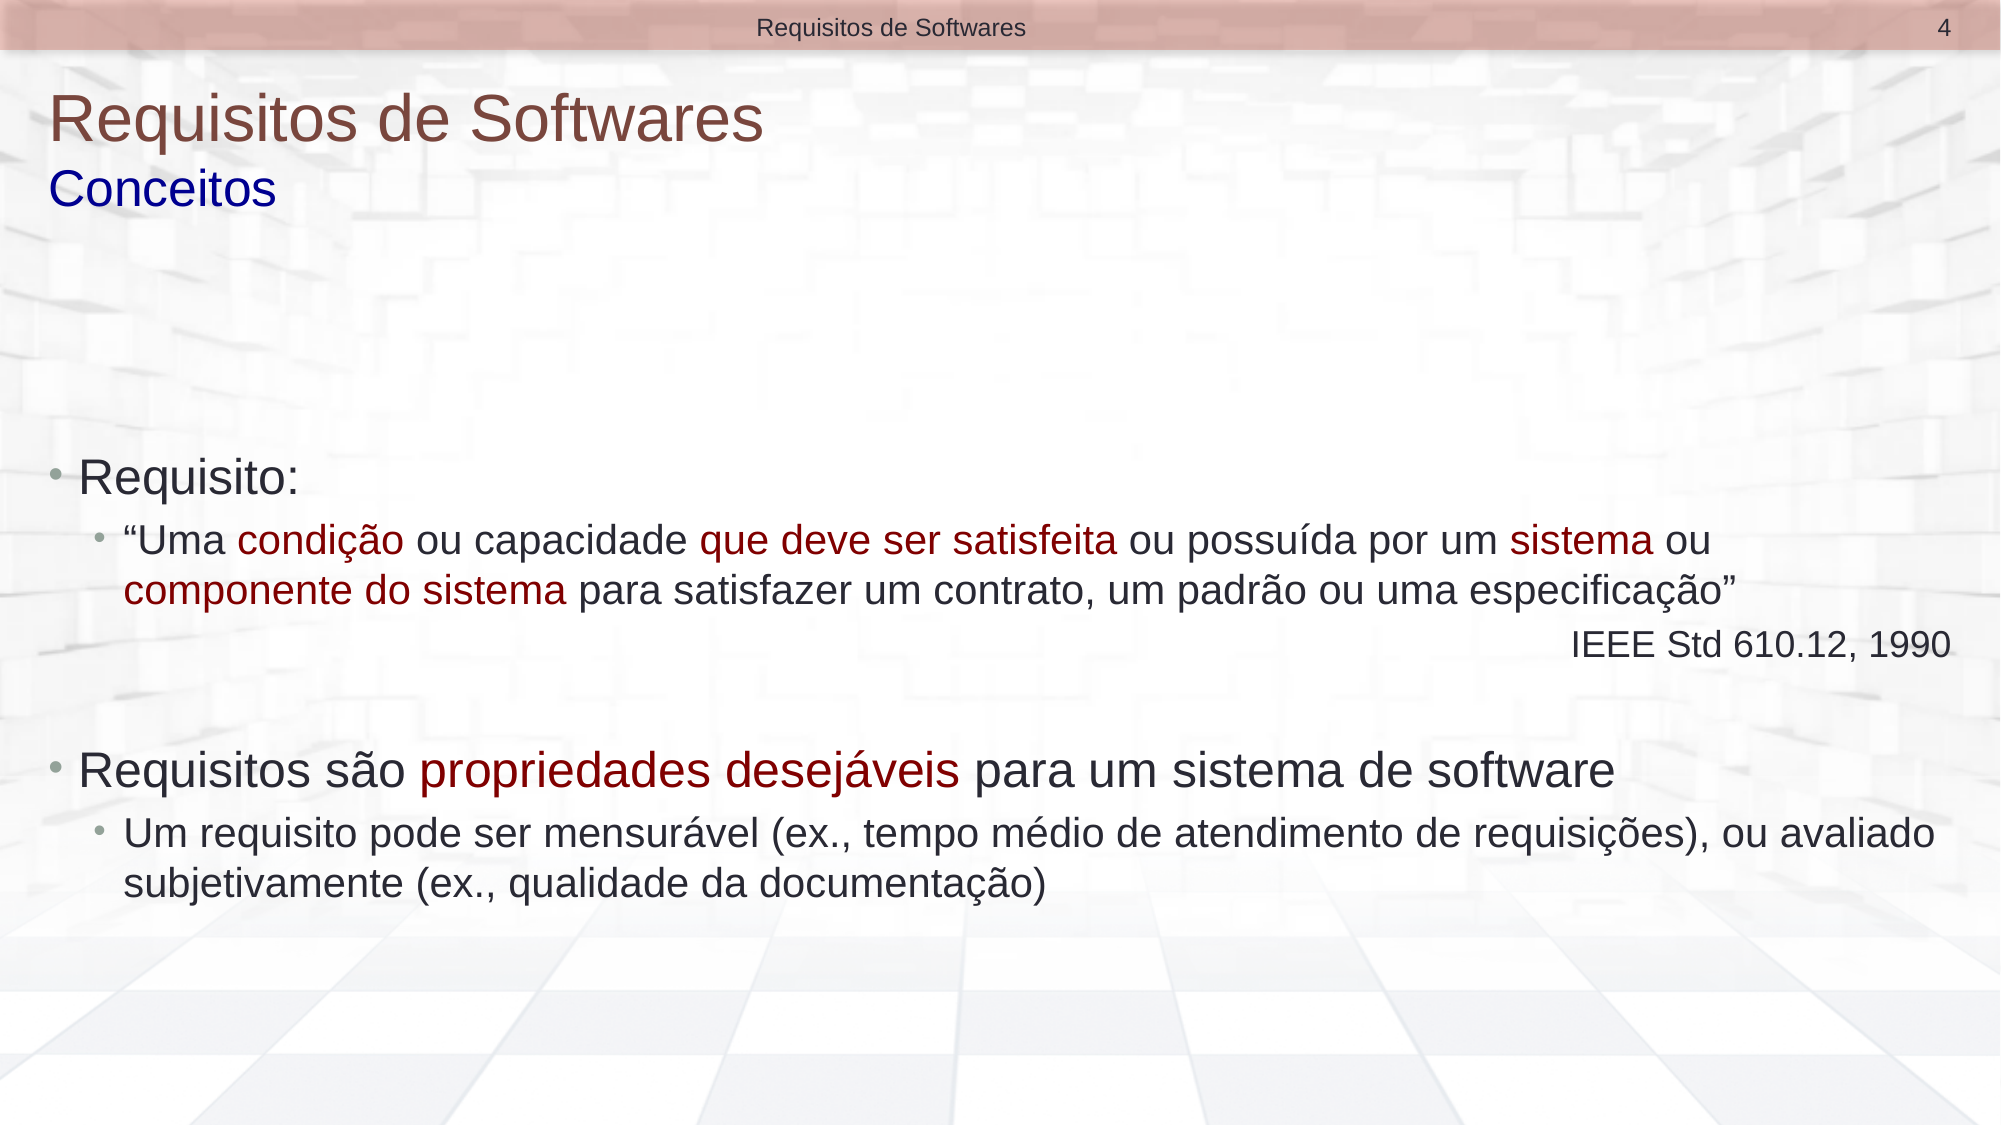

4
Requisitos de Softwares
# Requisitos de Softwares Conceitos
Requisito:
“Uma condição ou capacidade que deve ser satisfeita ou possuída por um sistema ou componente do sistema para satisfazer um contrato, um padrão ou uma especificação”
IEEE Std 610.12, 1990

Requisitos são propriedades desejáveis para um sistema de software
Um requisito pode ser mensurável (ex., tempo médio de atendimento de requisições), ou avaliado subjetivamente (ex., qualidade da documentação)